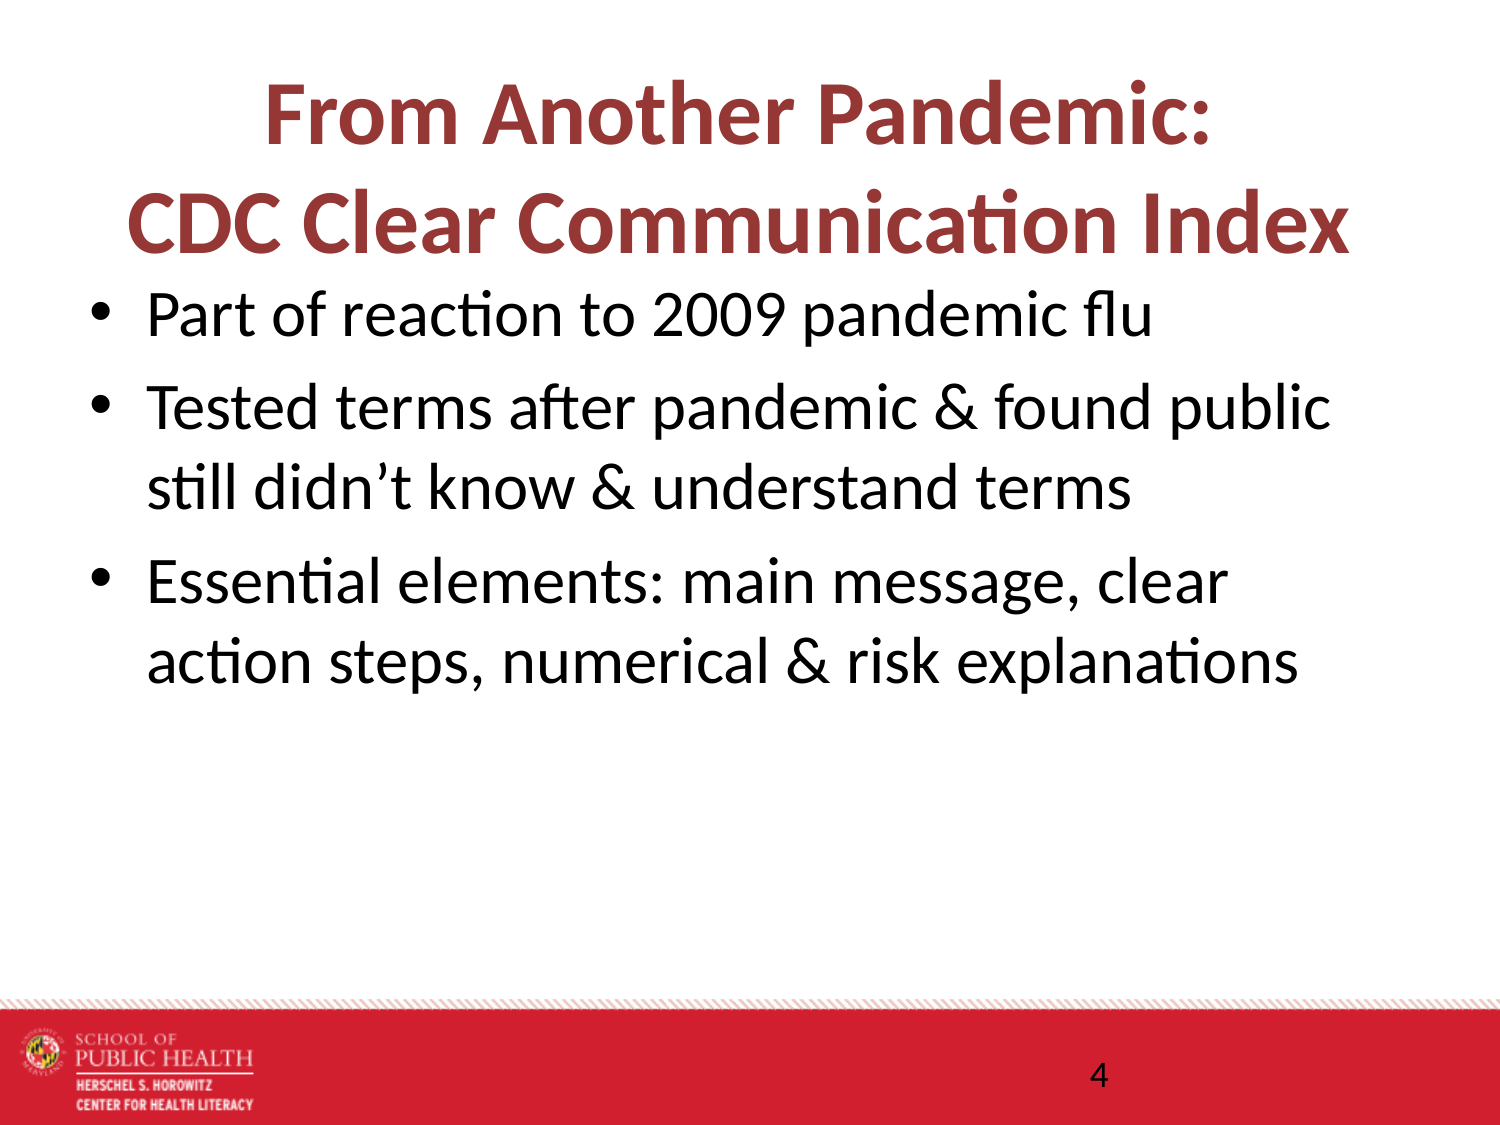

# From Another Pandemic: CDC Clear Communication Index
Part of reaction to 2009 pandemic flu
Tested terms after pandemic & found public still didn’t know & understand terms
Essential elements: main message, clear action steps, numerical & risk explanations

4